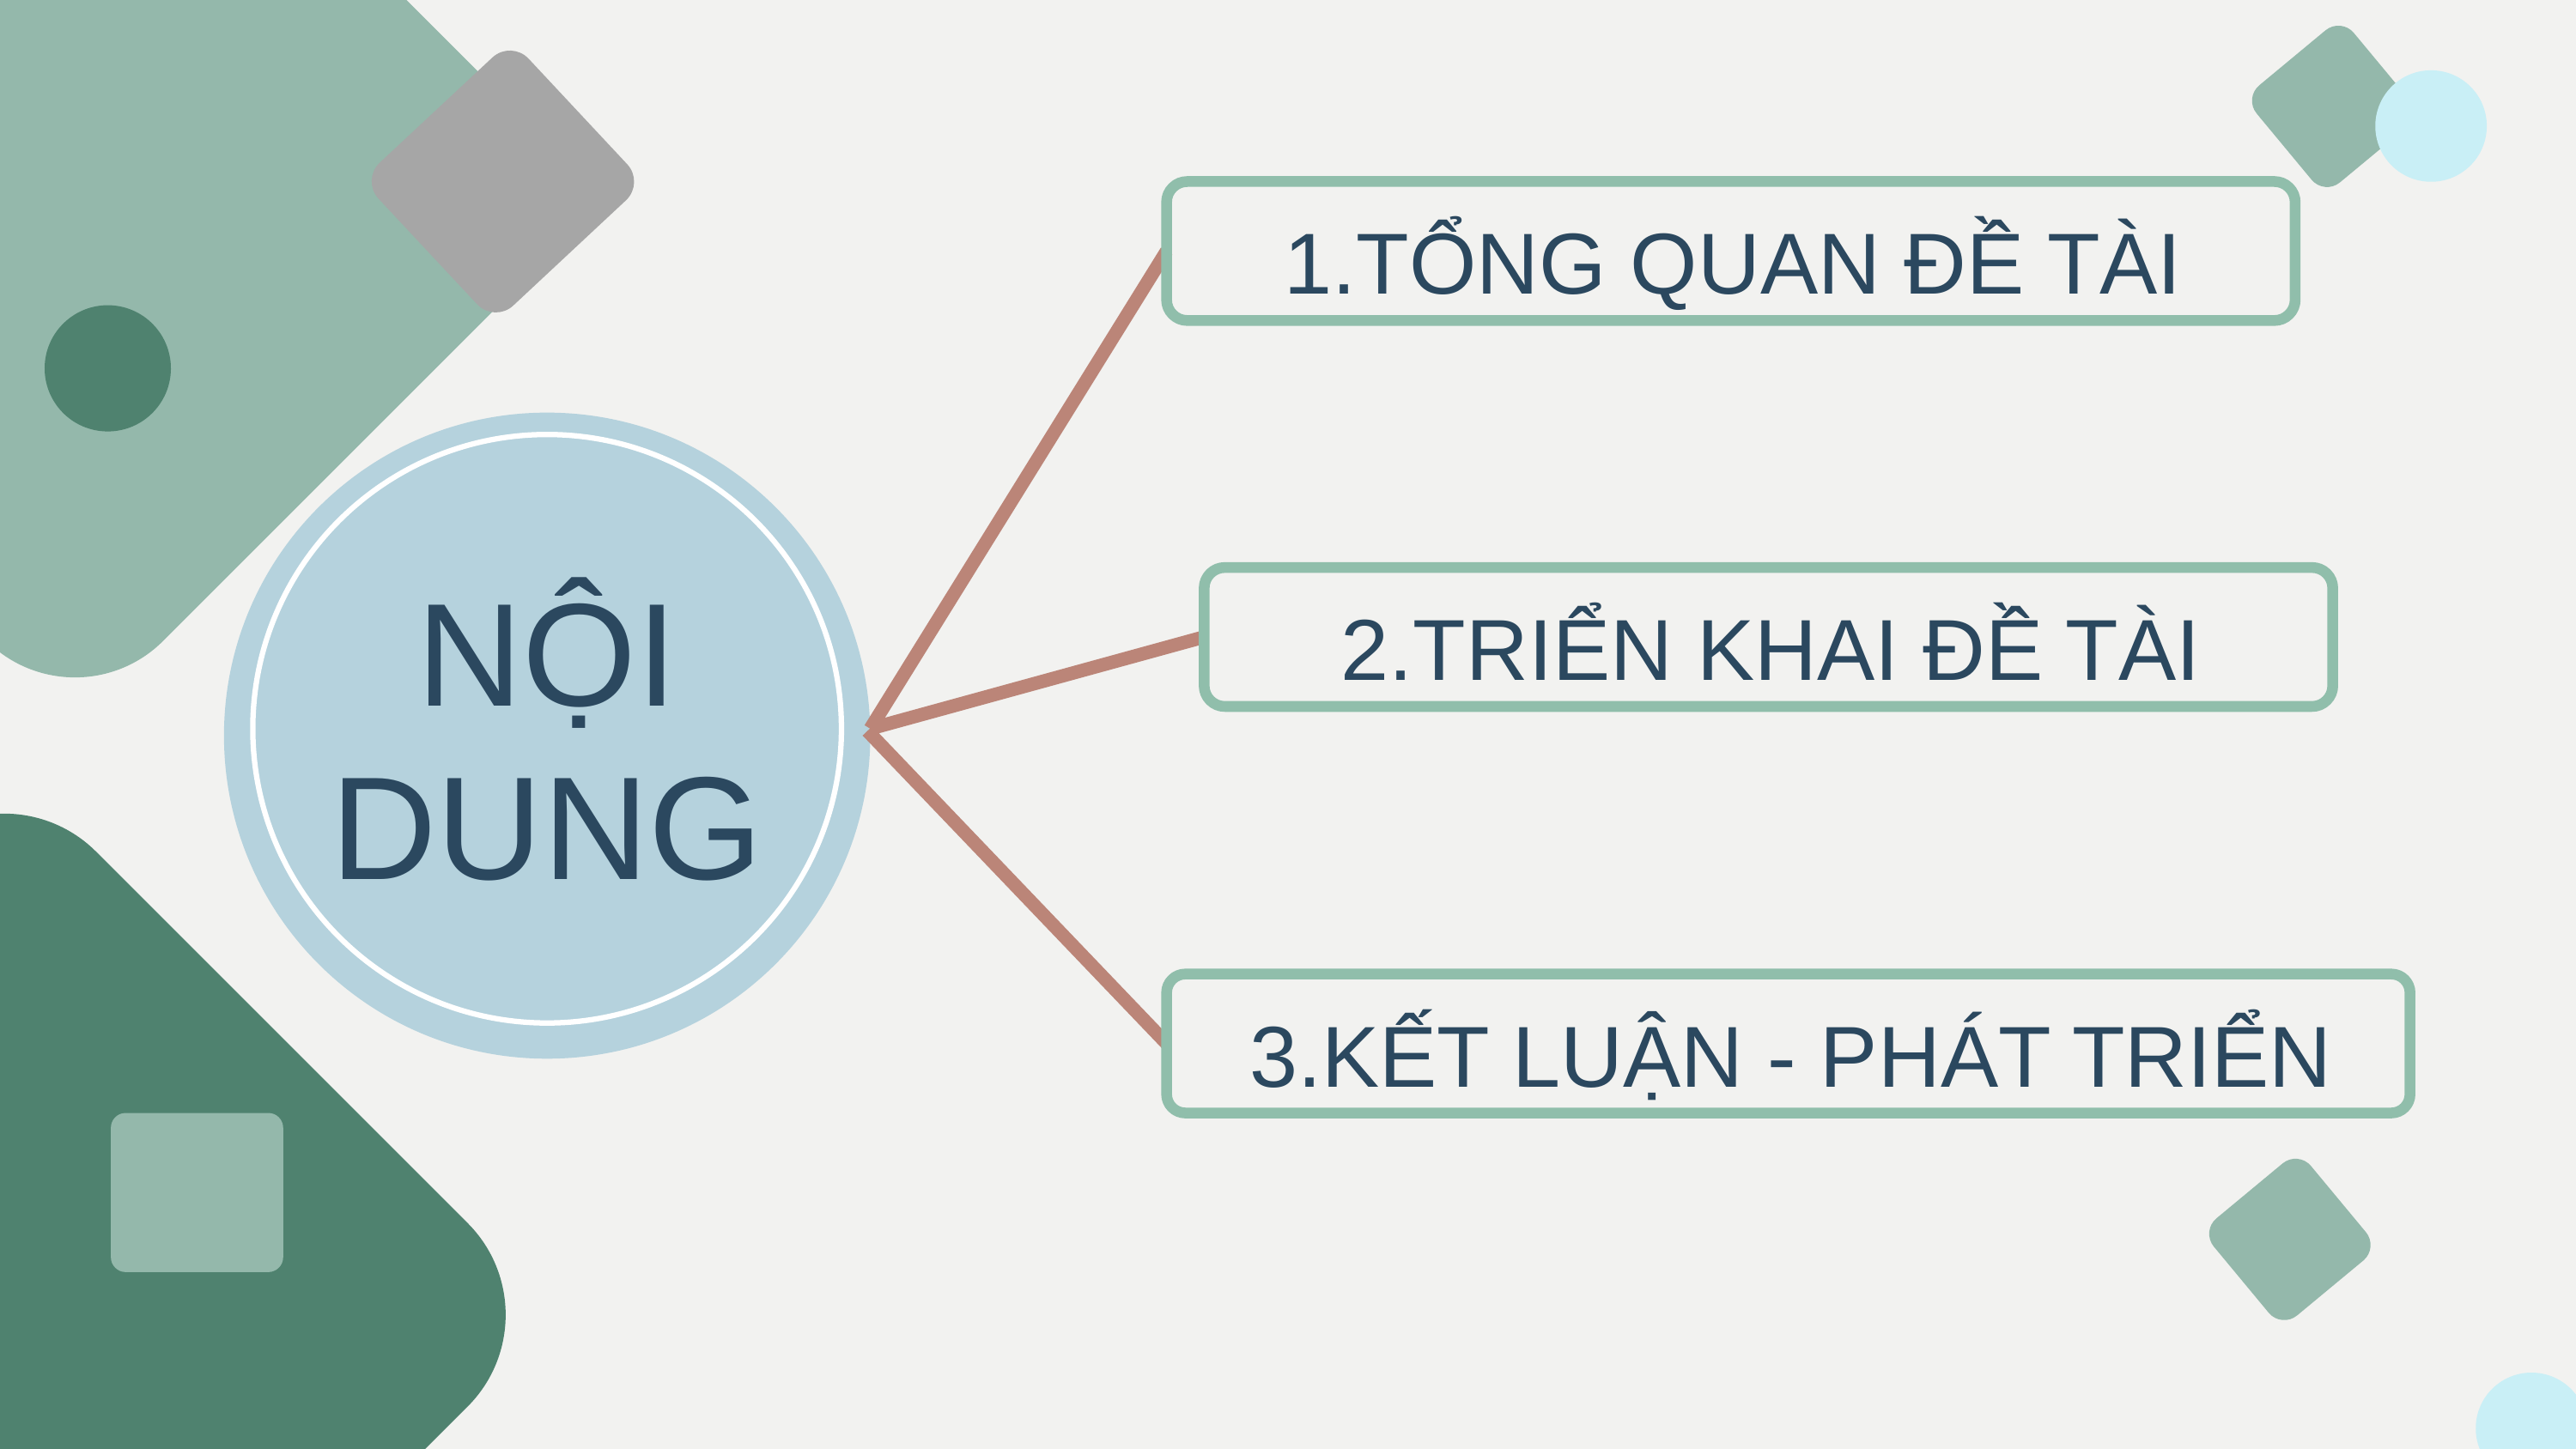

1.TỔNG QUAN ĐỀ TÀI

NỘI DUNG

2.TRIỂN KHAI ĐỀ TÀI

3.KẾT LUẬN - PHÁT TRIỂN